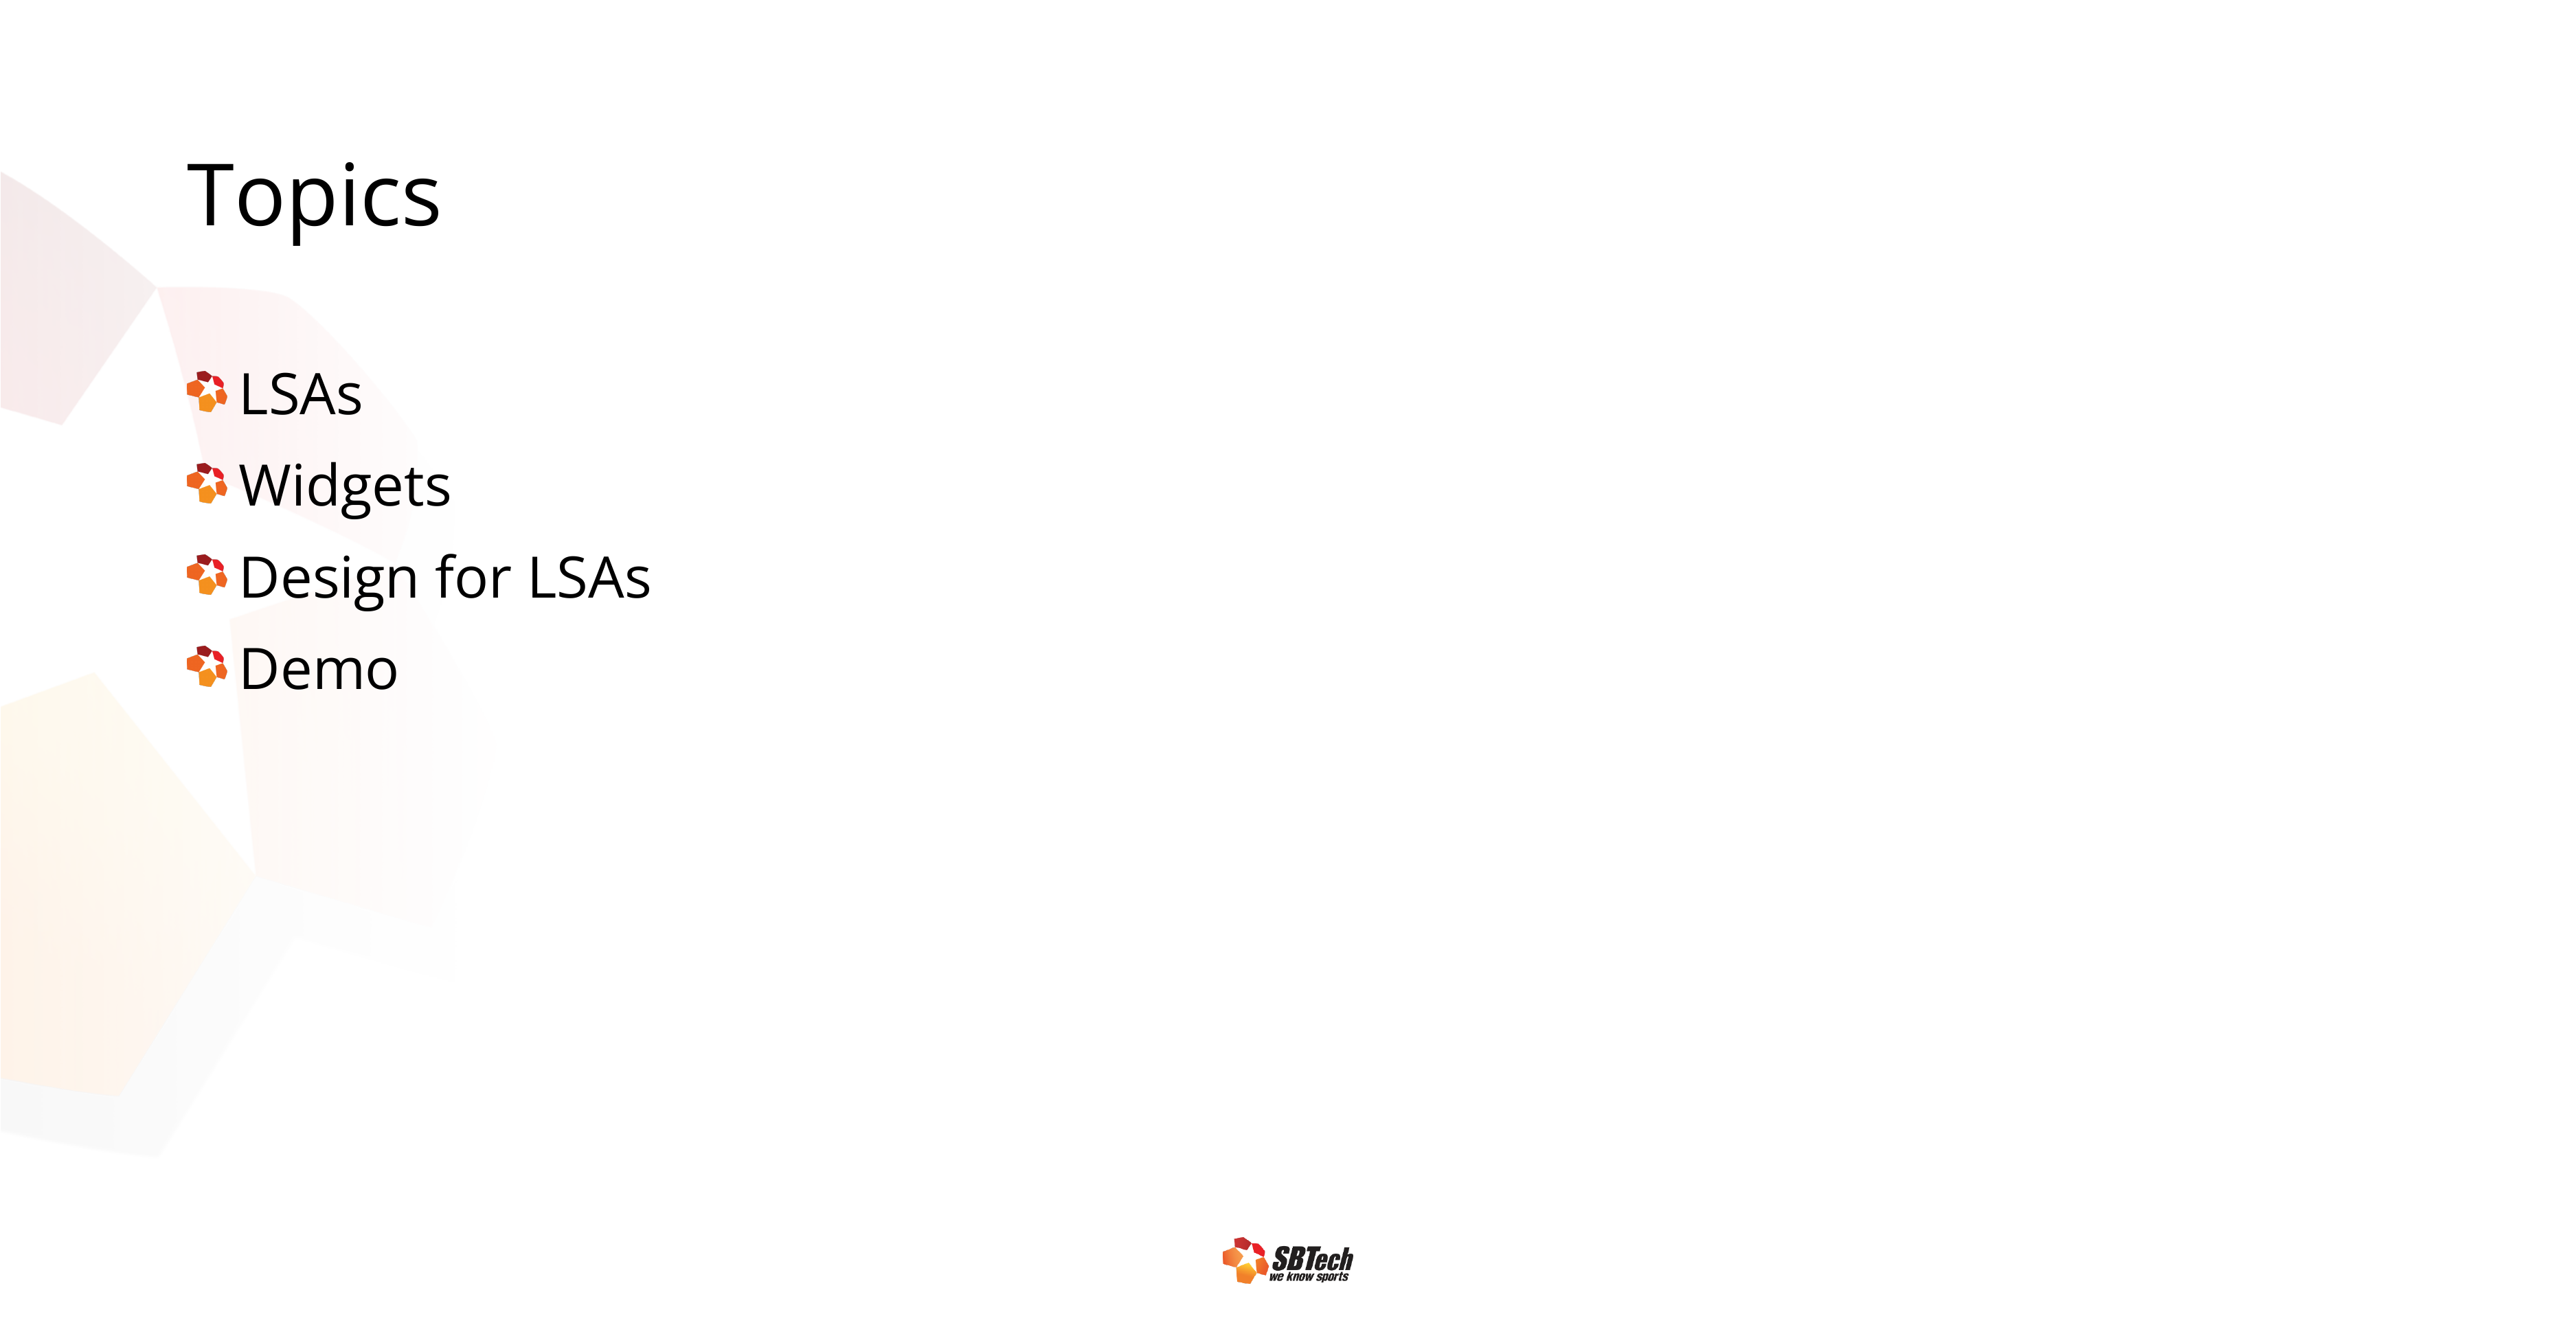

# Topics
LSAs
Widgets
Design for LSAs
Demo